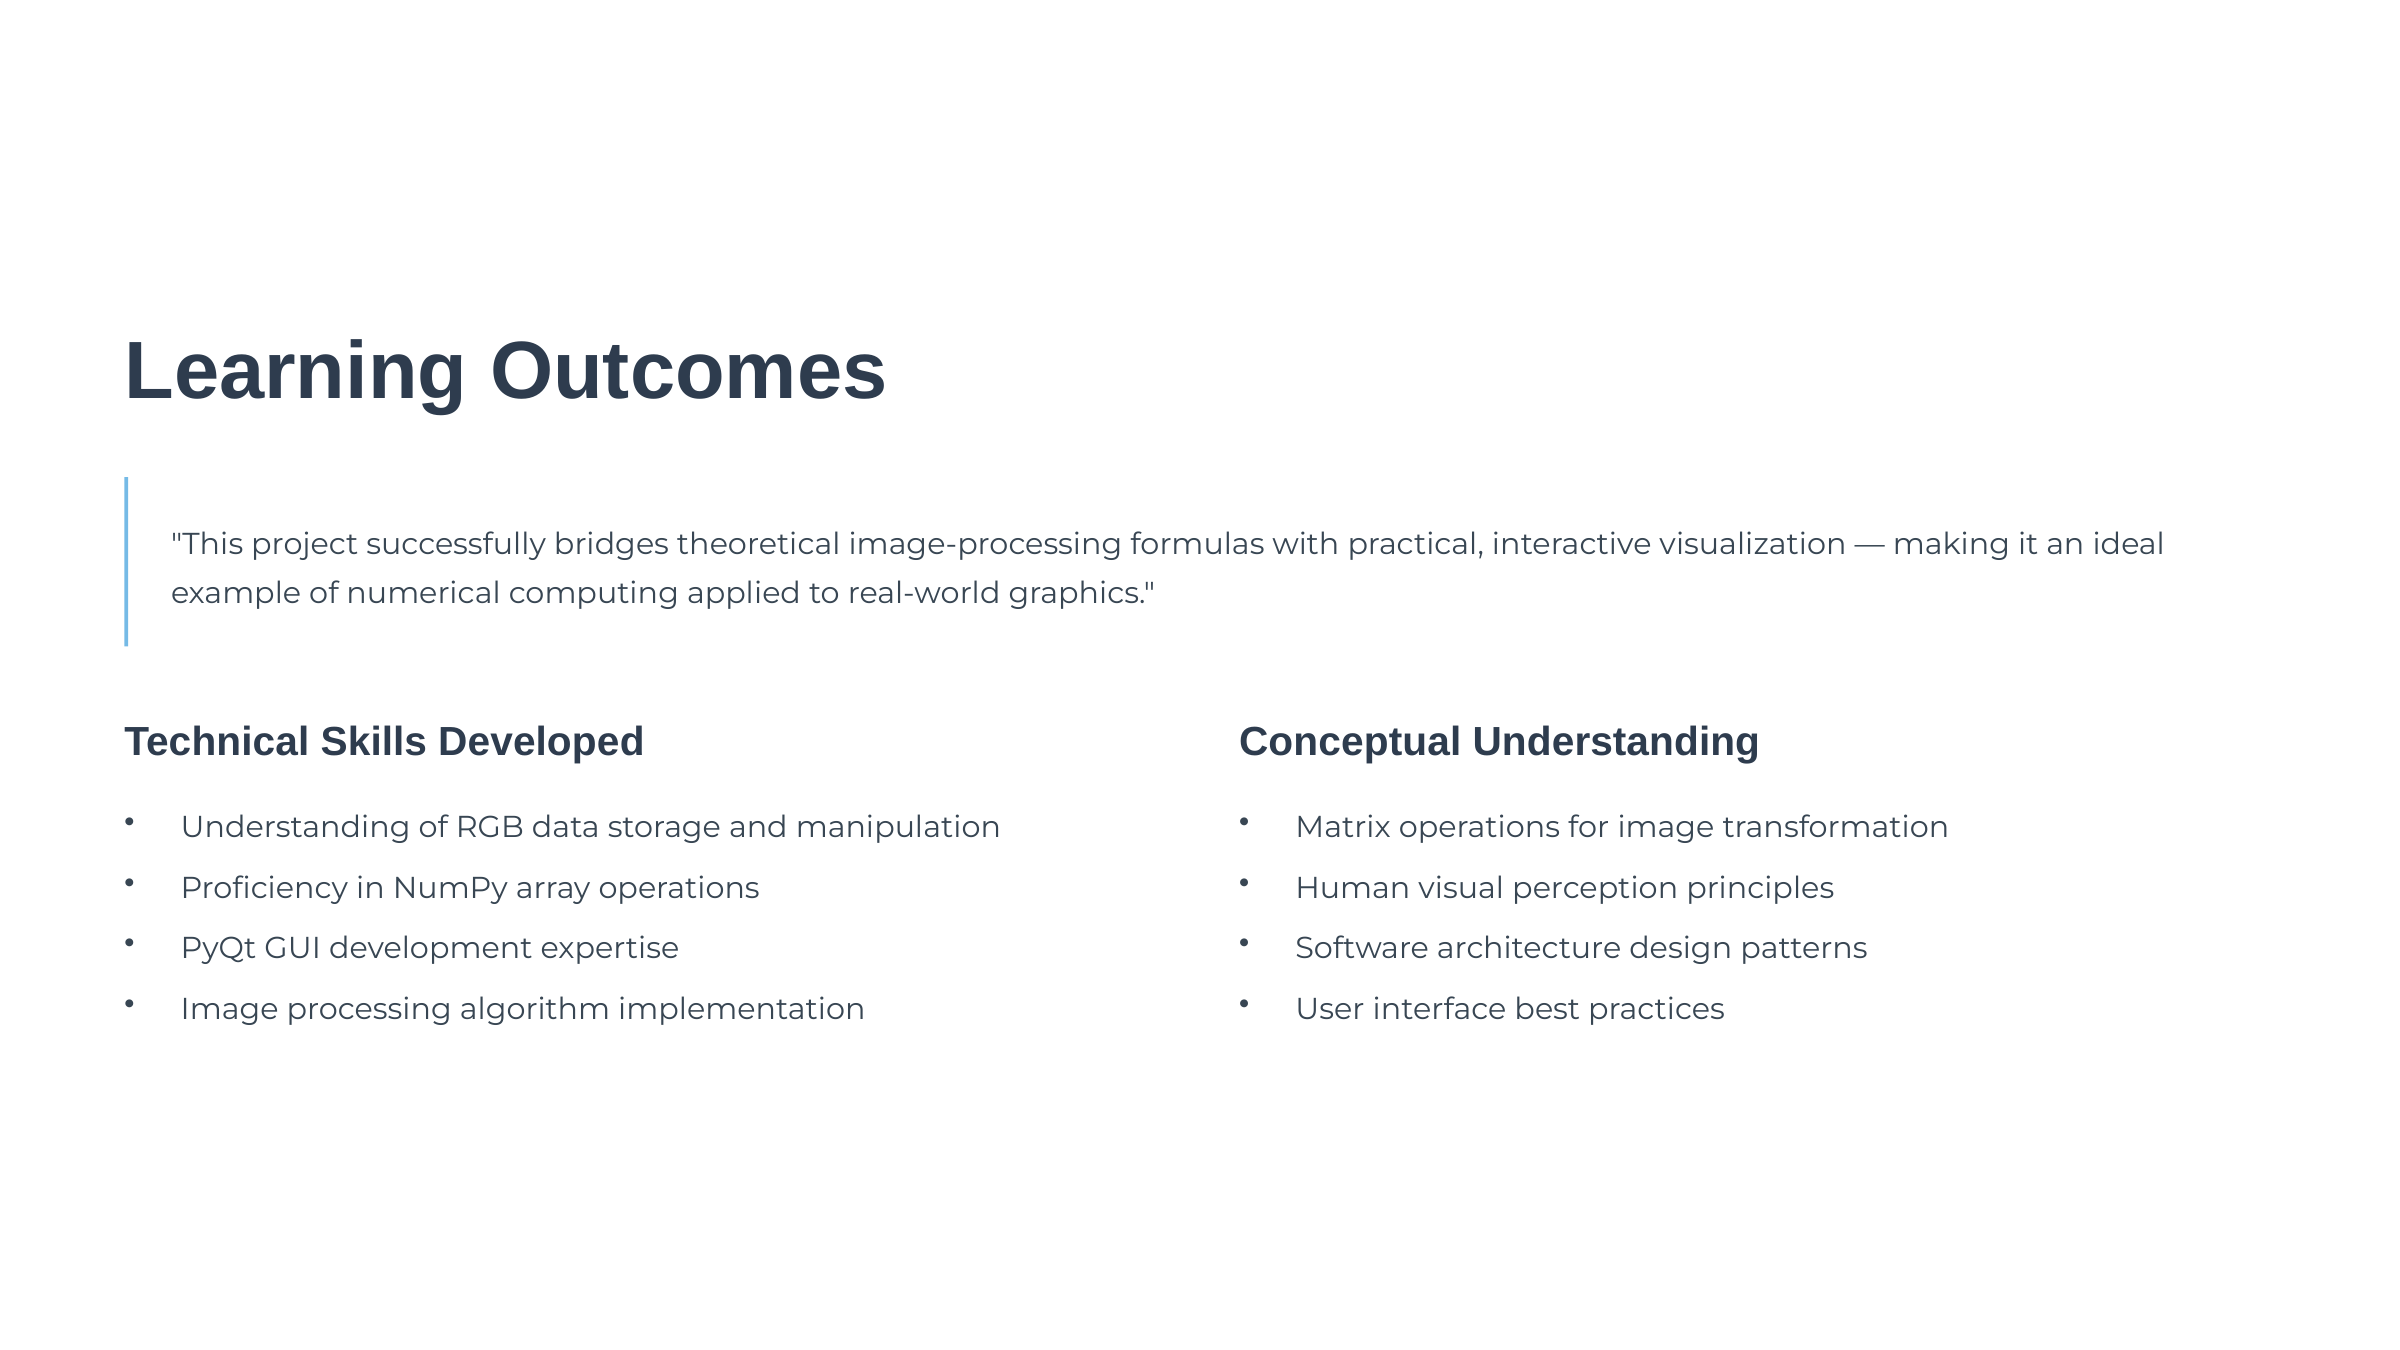

Learning Outcomes

"This project successfully bridges theoretical image-processing formulas with practical, interactive visualization — making it an ideal example of numerical computing applied to real-world graphics."
Technical Skills Developed
Conceptual Understanding
Understanding of RGB data storage and manipulation
Matrix operations for image transformation
Proficiency in NumPy array operations
Human visual perception principles
PyQt GUI development expertise
Software architecture design patterns
Image processing algorithm implementation
User interface best practices